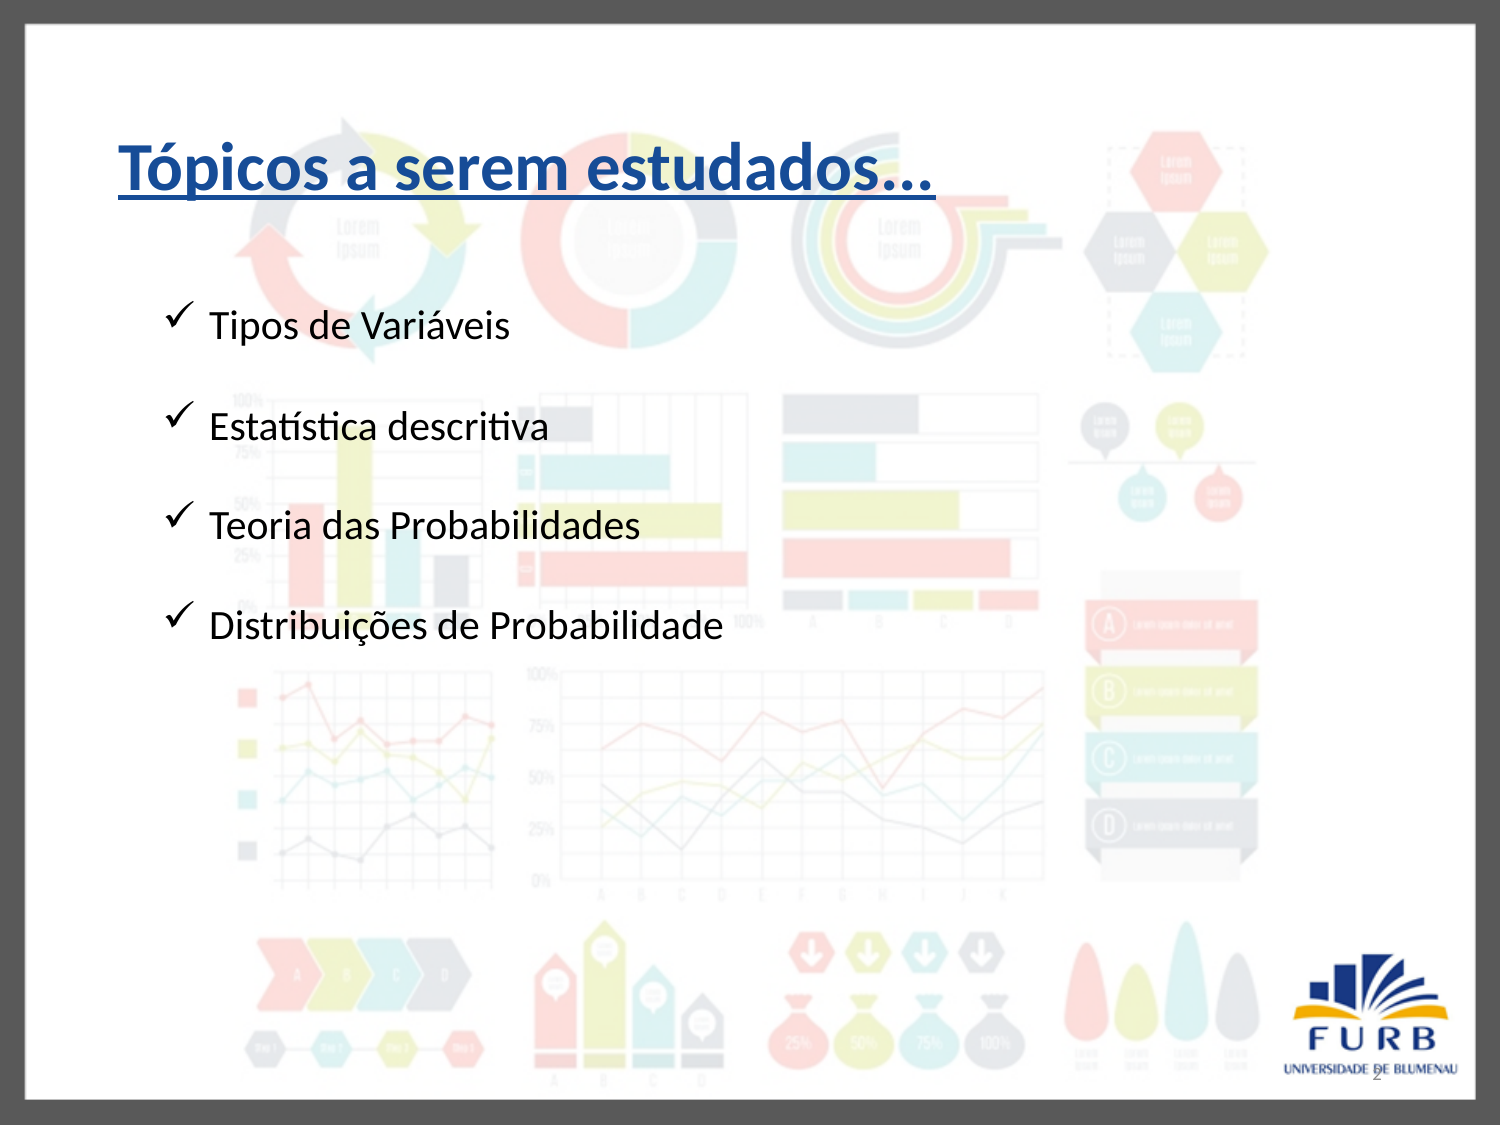

# Tópicos a serem estudados...
Tipos de Variáveis

Estatística descritiva

Teoria das Probabilidades

Distribuições de Probabilidade
2